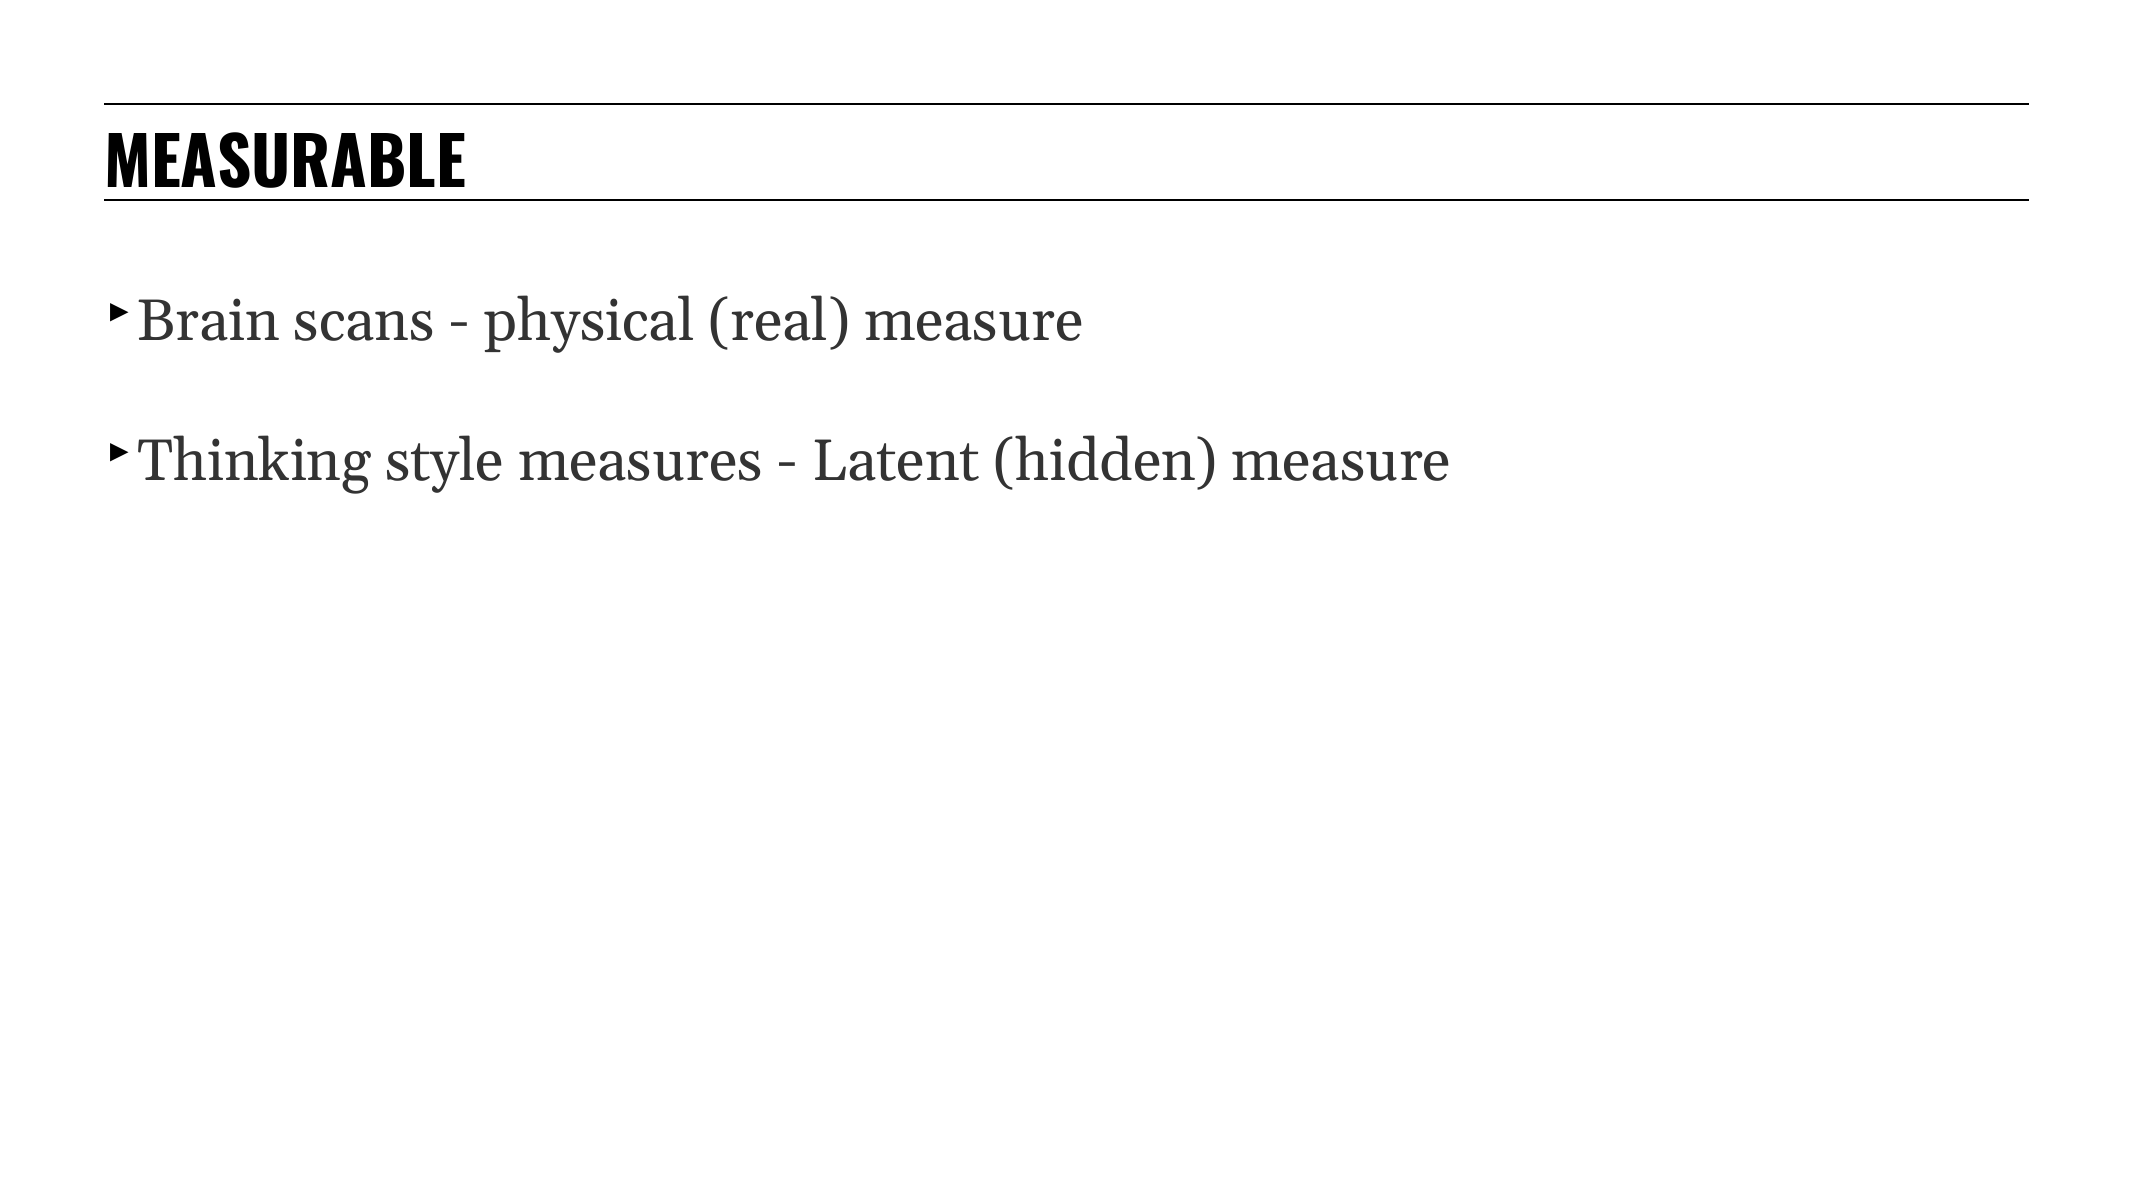

MEASURABLE

Brain scans - physical (real) measure

Thinking style measures - Latent (hidden) measure